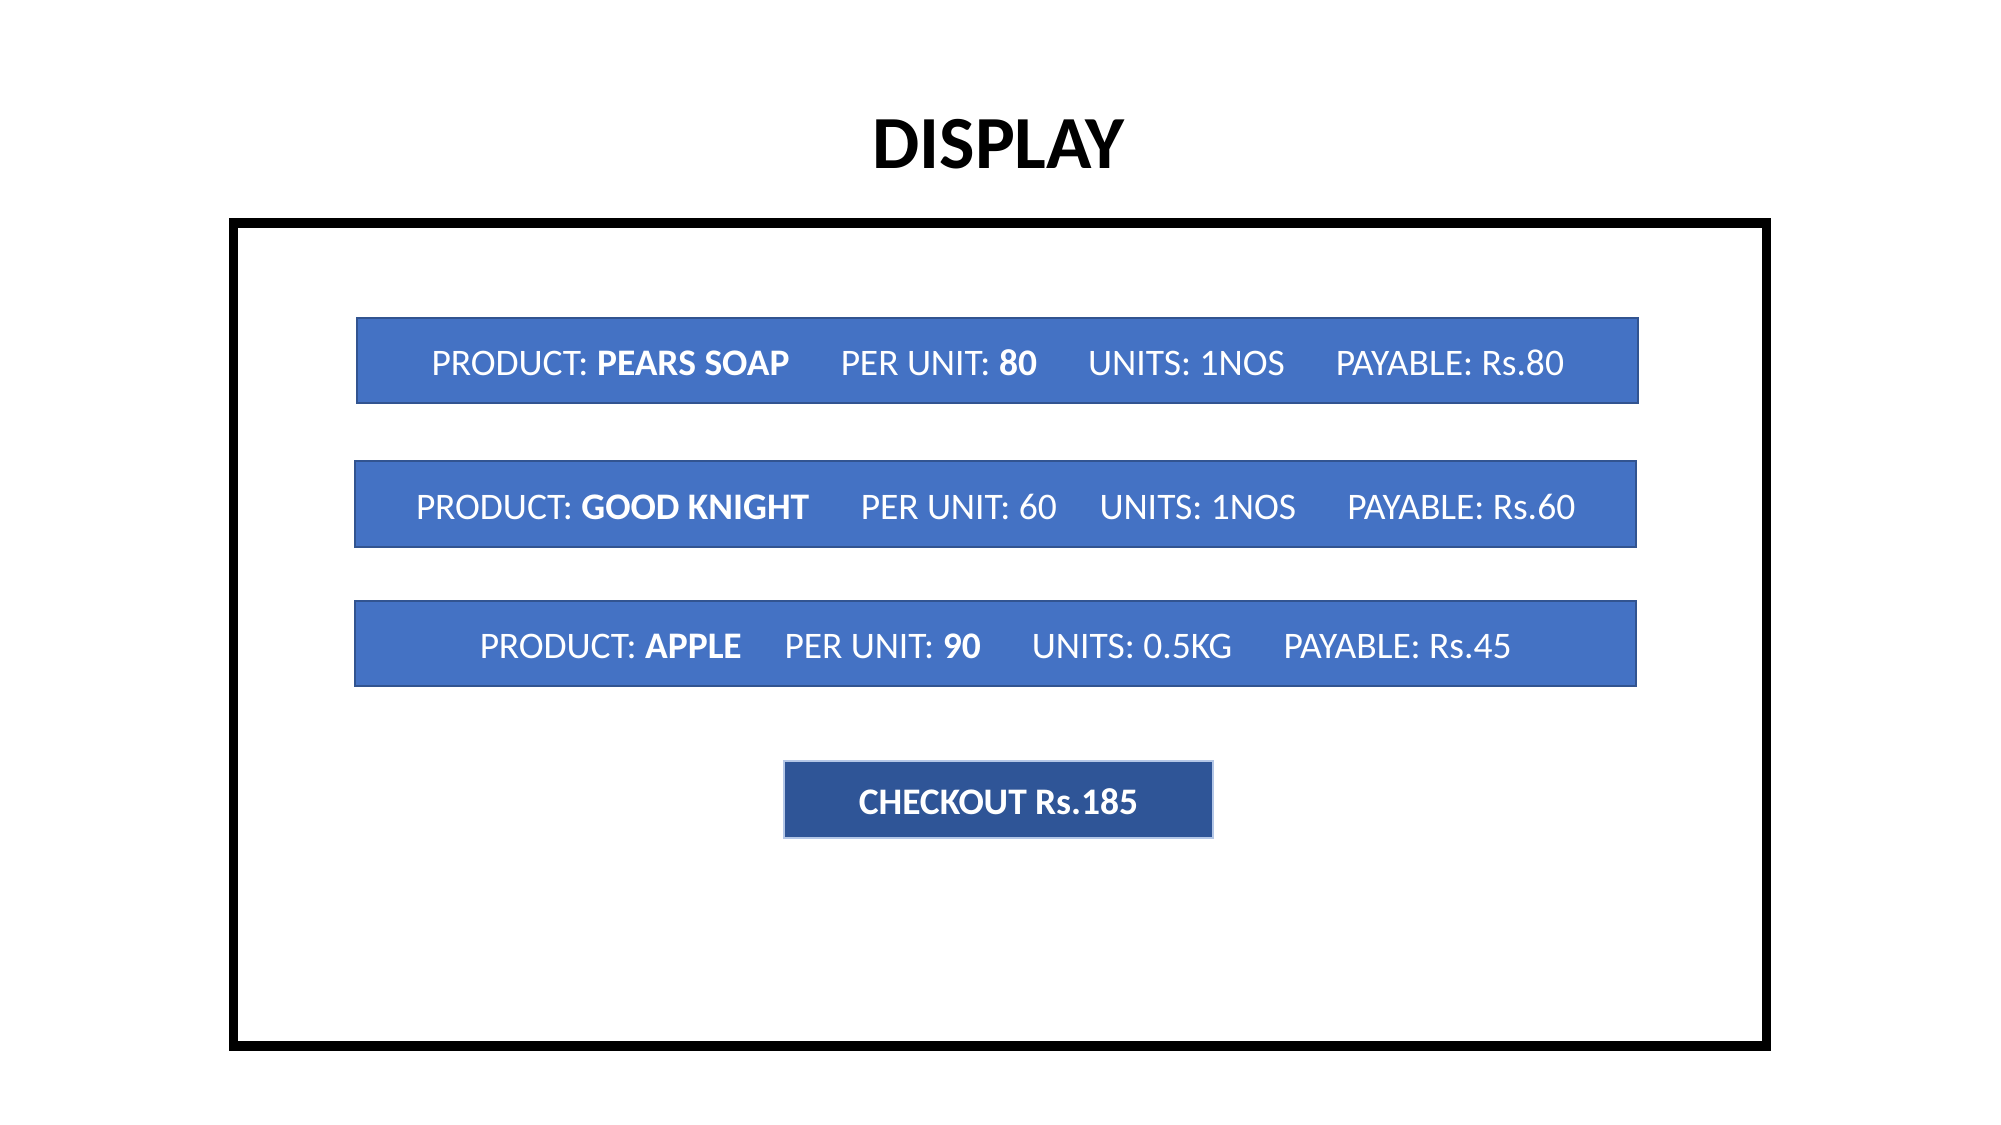

DISPLAY

PRODUCT: PEARS SOAP      PER UNIT: 80      UNITS: 1NOS      PAYABLE: Rs.80
PRODUCT: GOOD KNIGHT      PER UNIT: 60     UNITS: 1NOS      PAYABLE: Rs.60
PRODUCT: APPLE     PER UNIT: 90      UNITS: 0.5KG      PAYABLE: Rs.45
CHECKOUT Rs.185